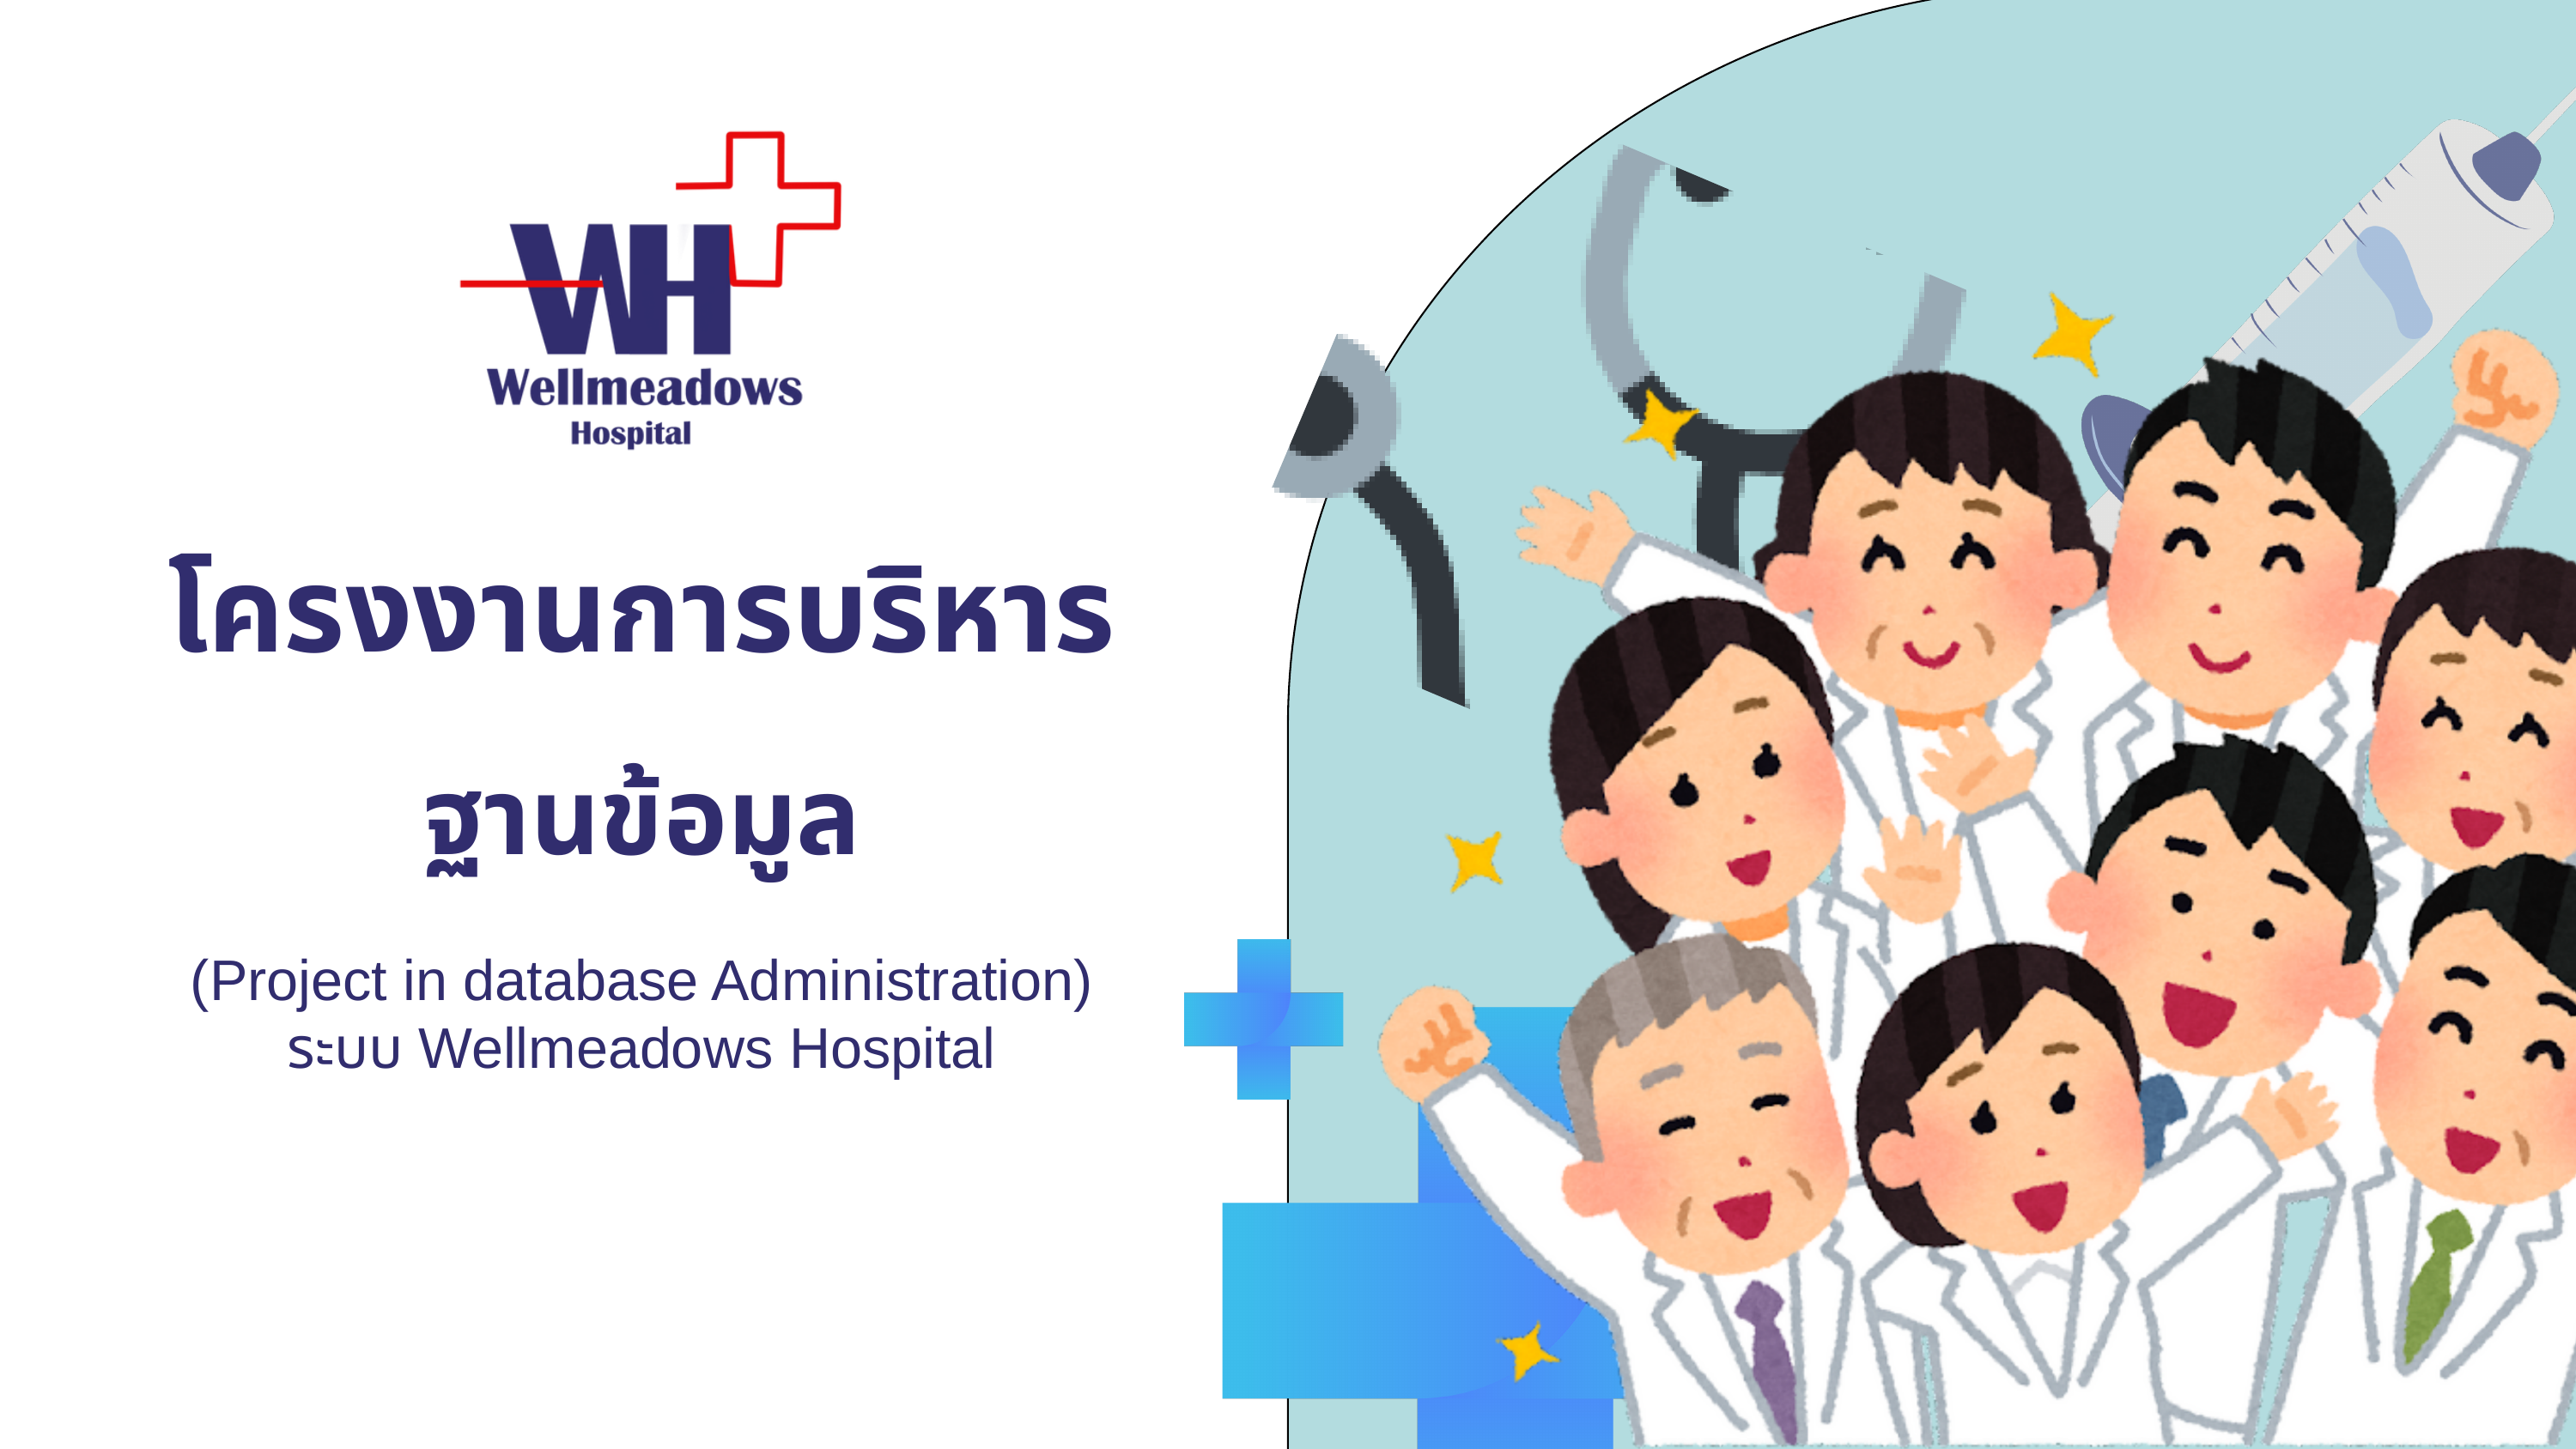

โครงงานการบริหาร
ฐานข้อมูล
(Project in database Administration)

ระบบ Wellmeadows Hospital